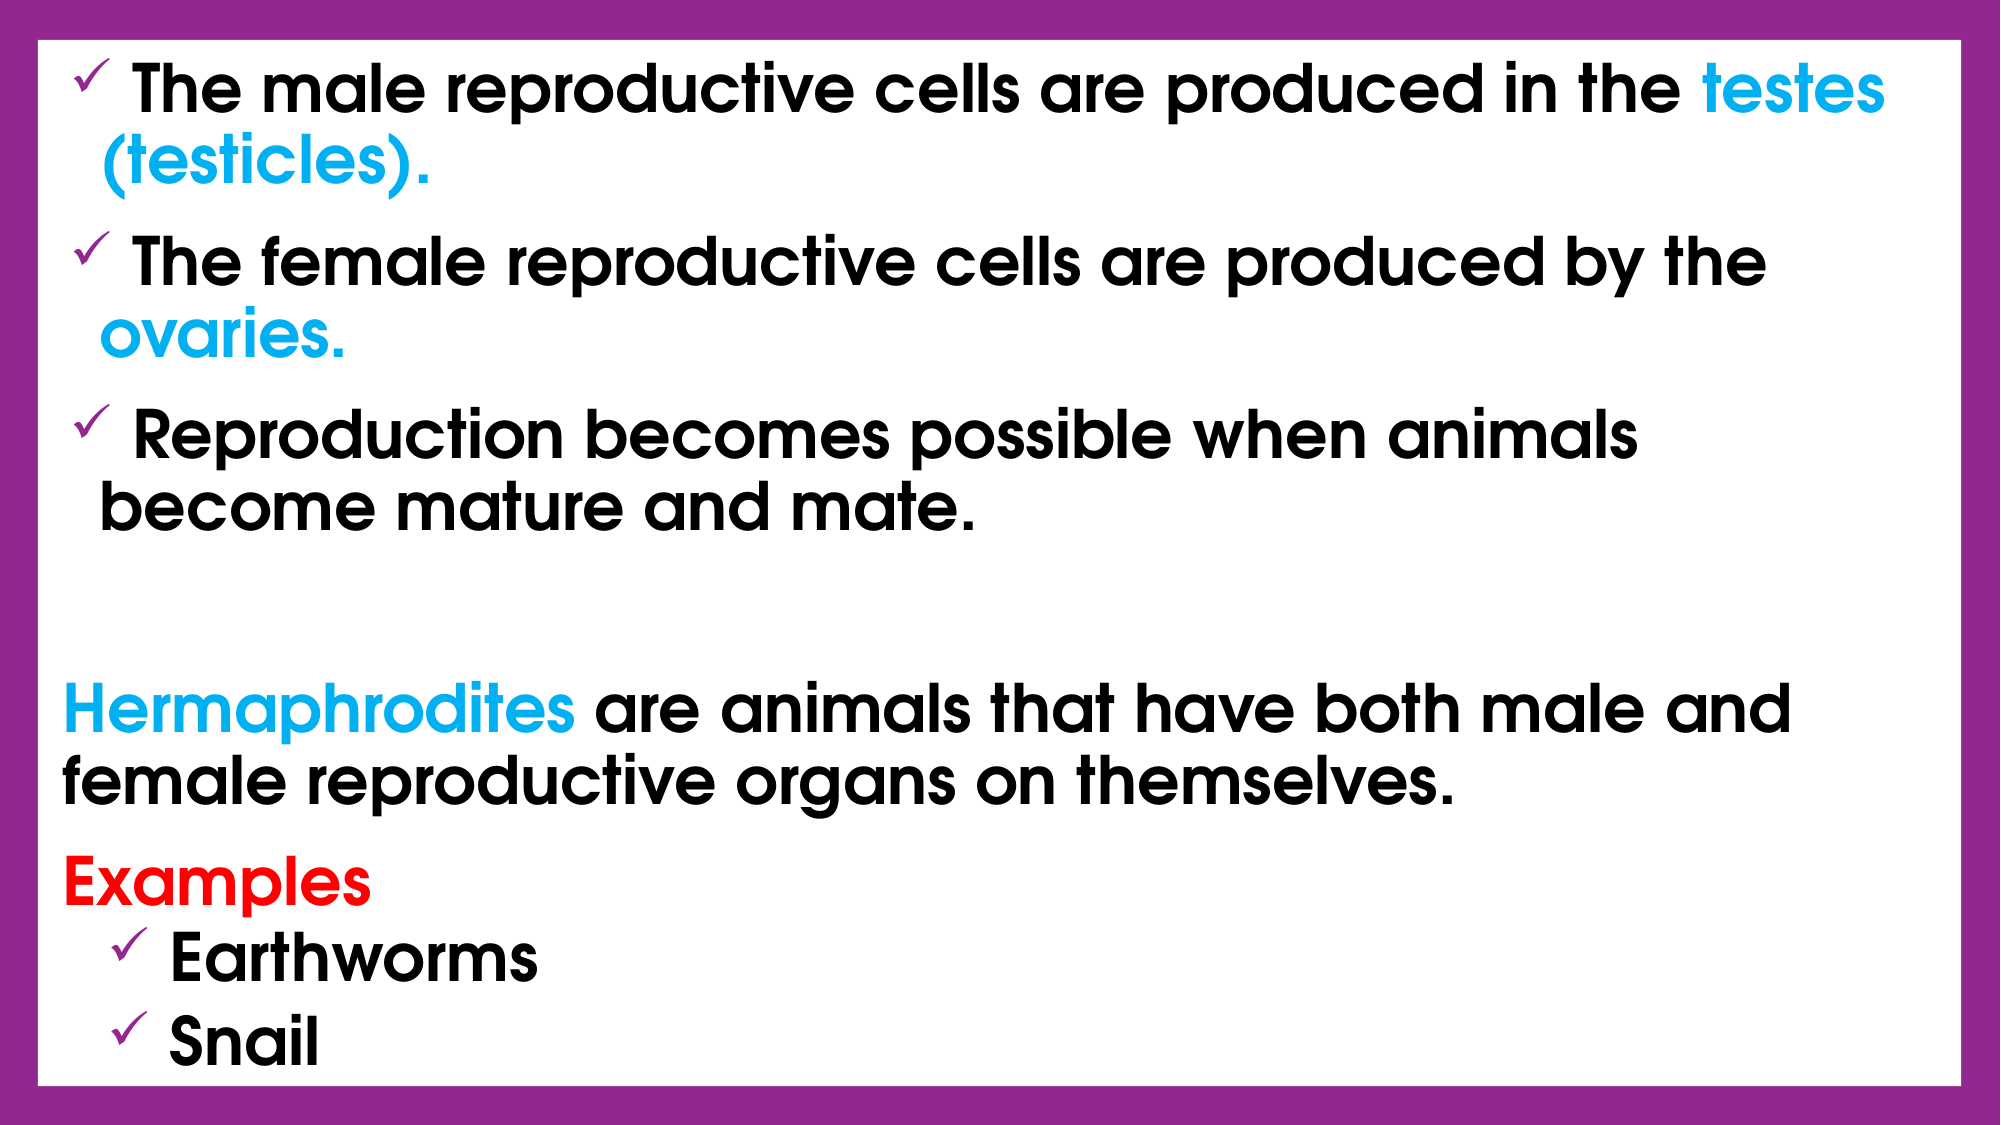

The male reproductive cells are produced in the testes (testicles).
 The female reproductive cells are produced by the ovaries.
 Reproduction becomes possible when animals become mature and mate.

Hermaphrodites are animals that have both male and female reproductive organs on themselves.
Examples
 Earthworms
 Snail